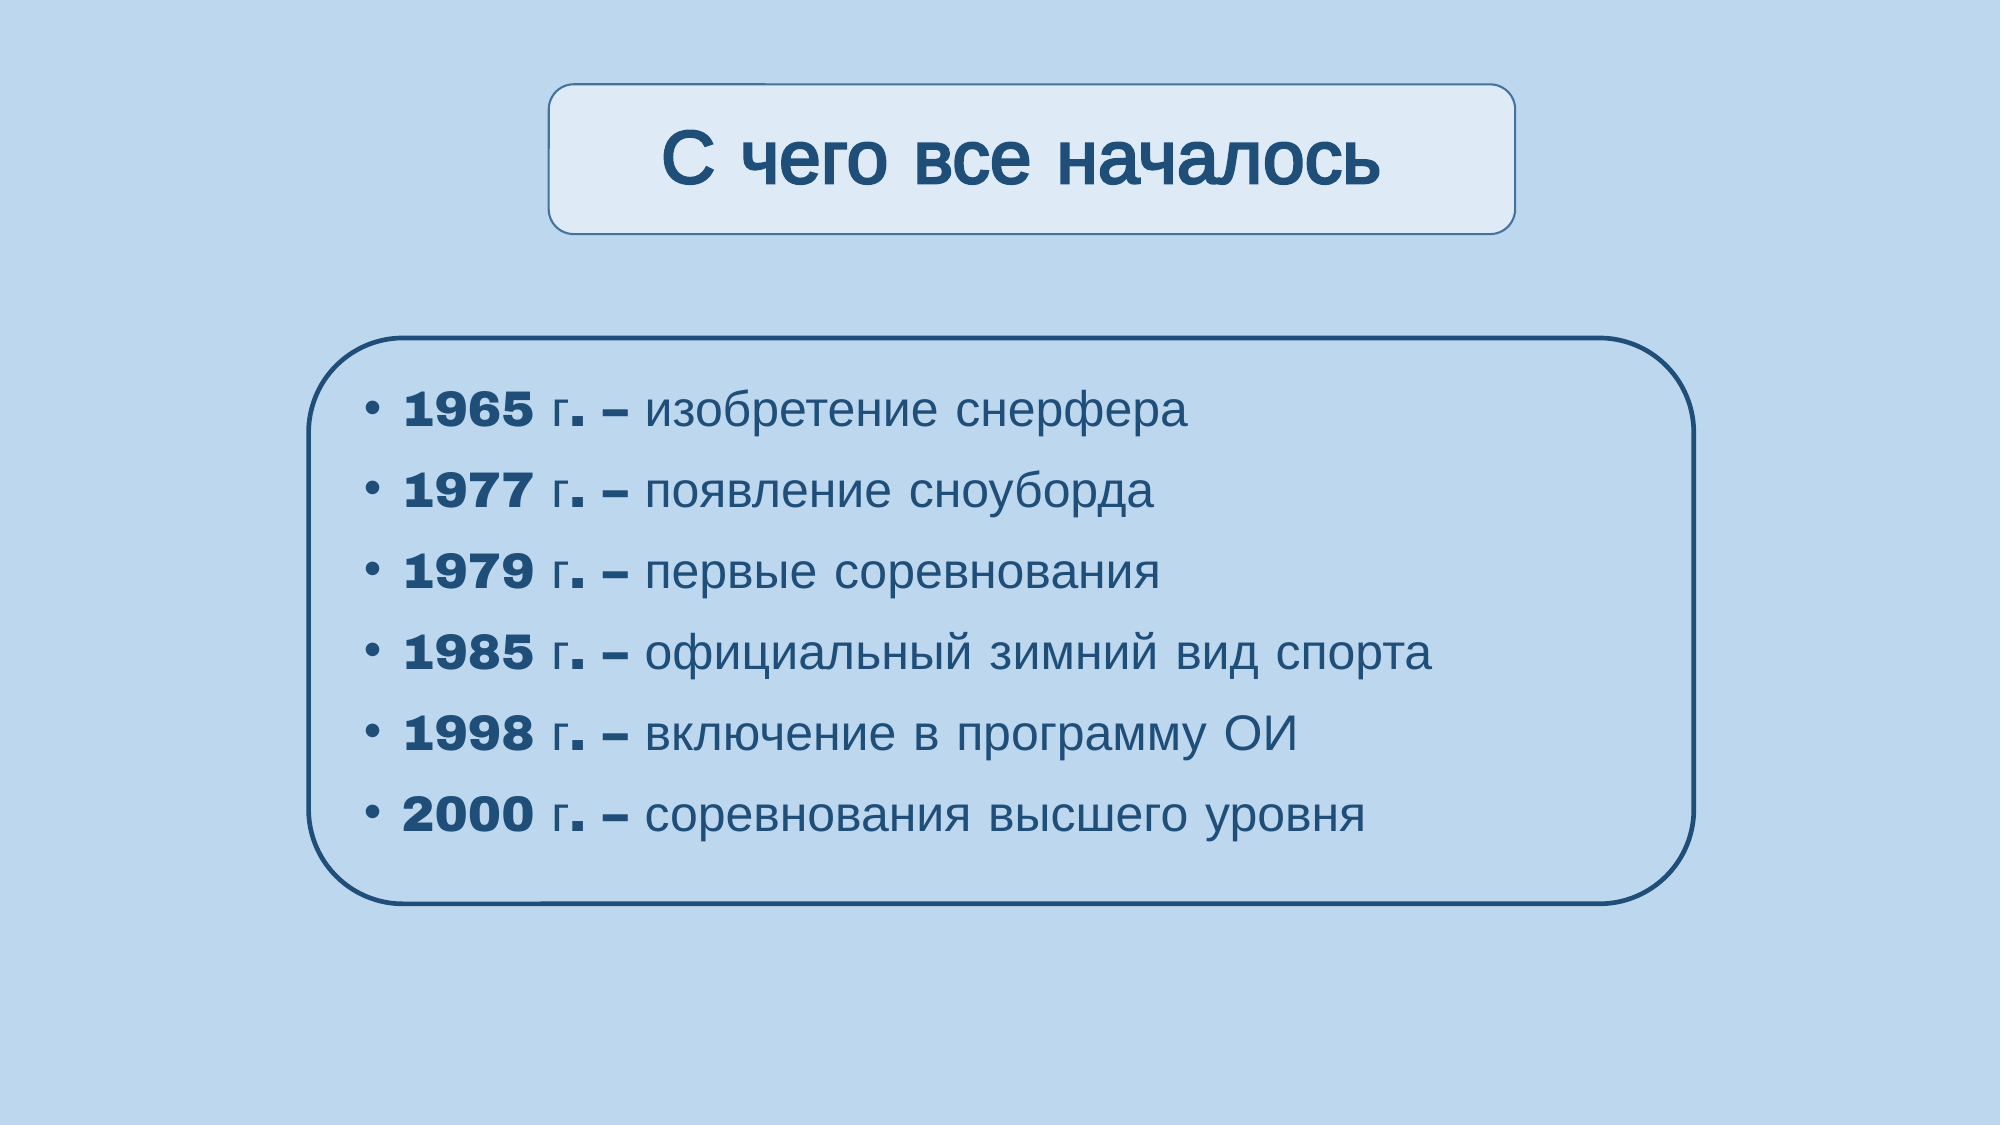

# С чего все началось

1965 г. – изобретение снерфера
1977 г. – появление сноуборда
1979 г. – первые соревнования
1985 г. – официальный зимний вид спорта
1998 г. – включение в программу ОИ
2000 г. – соревнования высшего уровня